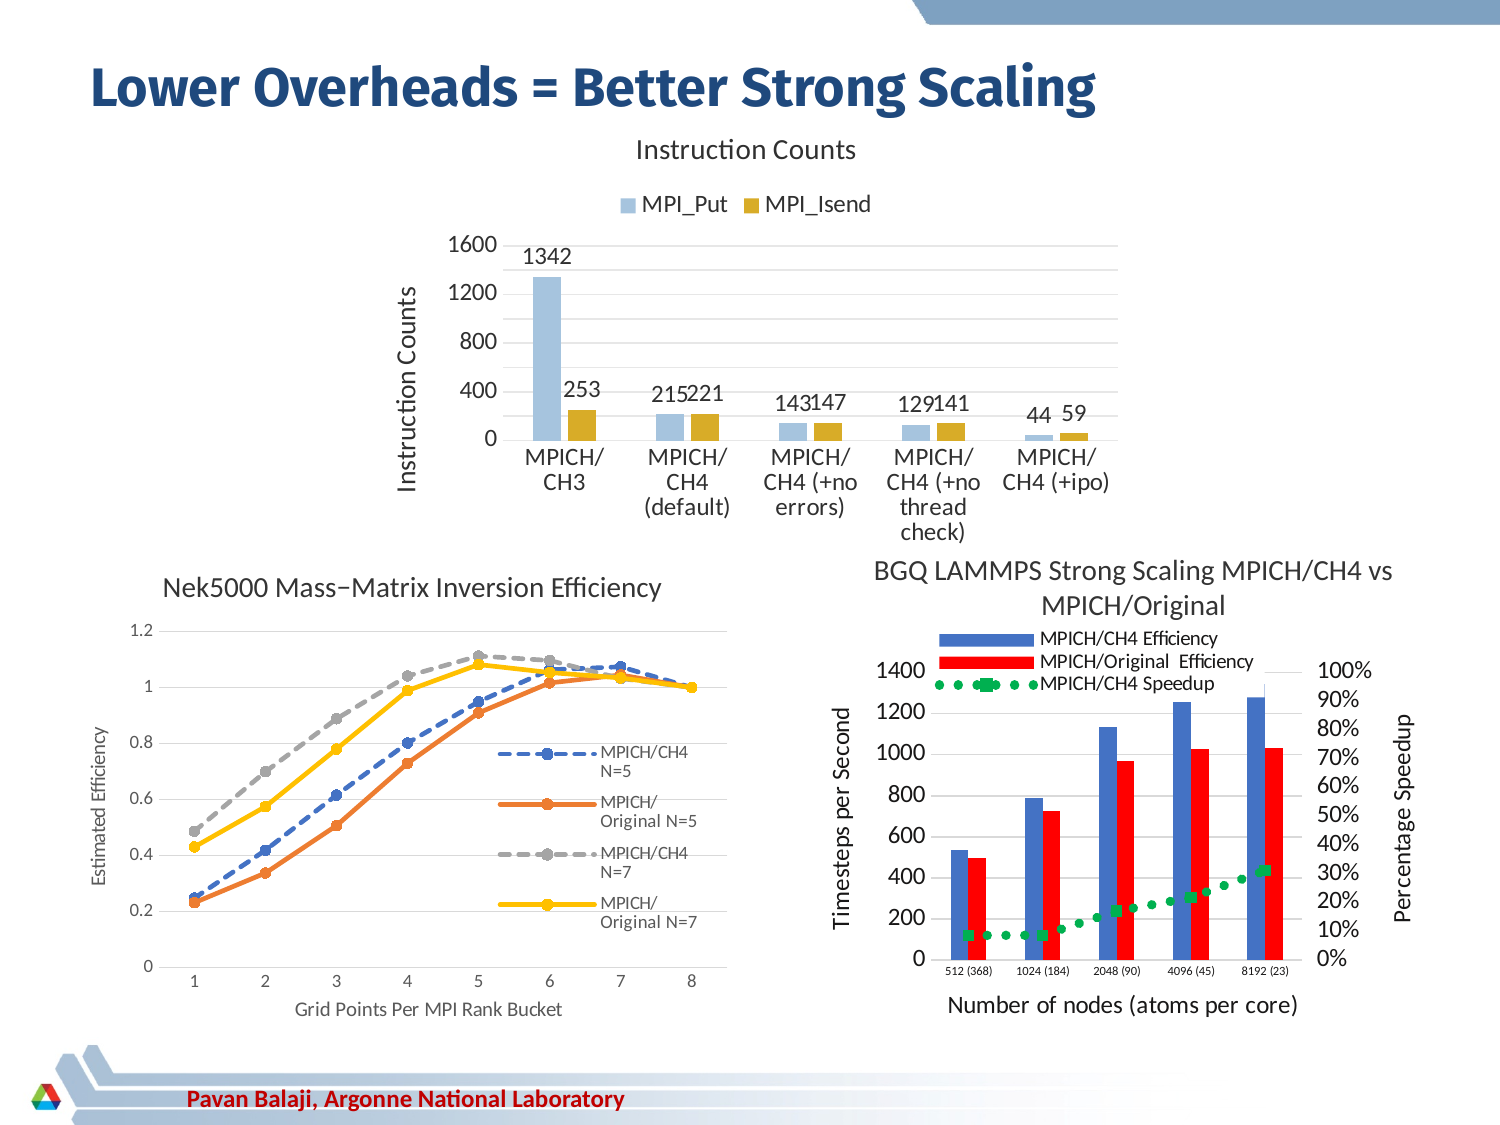

# Lower Overheads = Better Strong Scaling

### Chart: Instruction Counts

| Category | MPI_Put | MPI_Isend |
|---|---|---|
| MPICH/CH3 | 1342.0 | 253.0 |
| MPICH/CH4 (default) | 215.0 | 221.0 |
| MPICH/CH4 (+no errors) | 143.0 | 147.0 |
| MPICH/CH4 (+no thread check) | 129.0 | 141.0 |
| MPICH/CH4 (+ipo) | 44.0 | 59.0 |
Nek5000 Mass−Matrix Inversion Efficiency
BGQ LAMMPS Strong Scaling MPICH/CH4 vs MPICH/Original

### Chart

| Category |  |  |  |  |
|---|---|---|---|---|

### Chart

| Category | MPICH/CH4 Efficiency | MPICH/Original  Efficiency | MPICH/CH4 Speedup |
|---|---|---|---|
| 512 (368) | 537.9 | 495.0 | 0.086021505376344 |
| 1024 (184) | 786.978 | 723.541 | 0.0866141732283465 |
| 2048 (90) | 1134.734 | 967.785 | 0.170454545454545 |
| 4096 (45) | 1253.827 | 1029.374 | 0.217063989962359 |
| 8192 (23) | 1341.649 | 1029.947 | 0.310810810810811 |